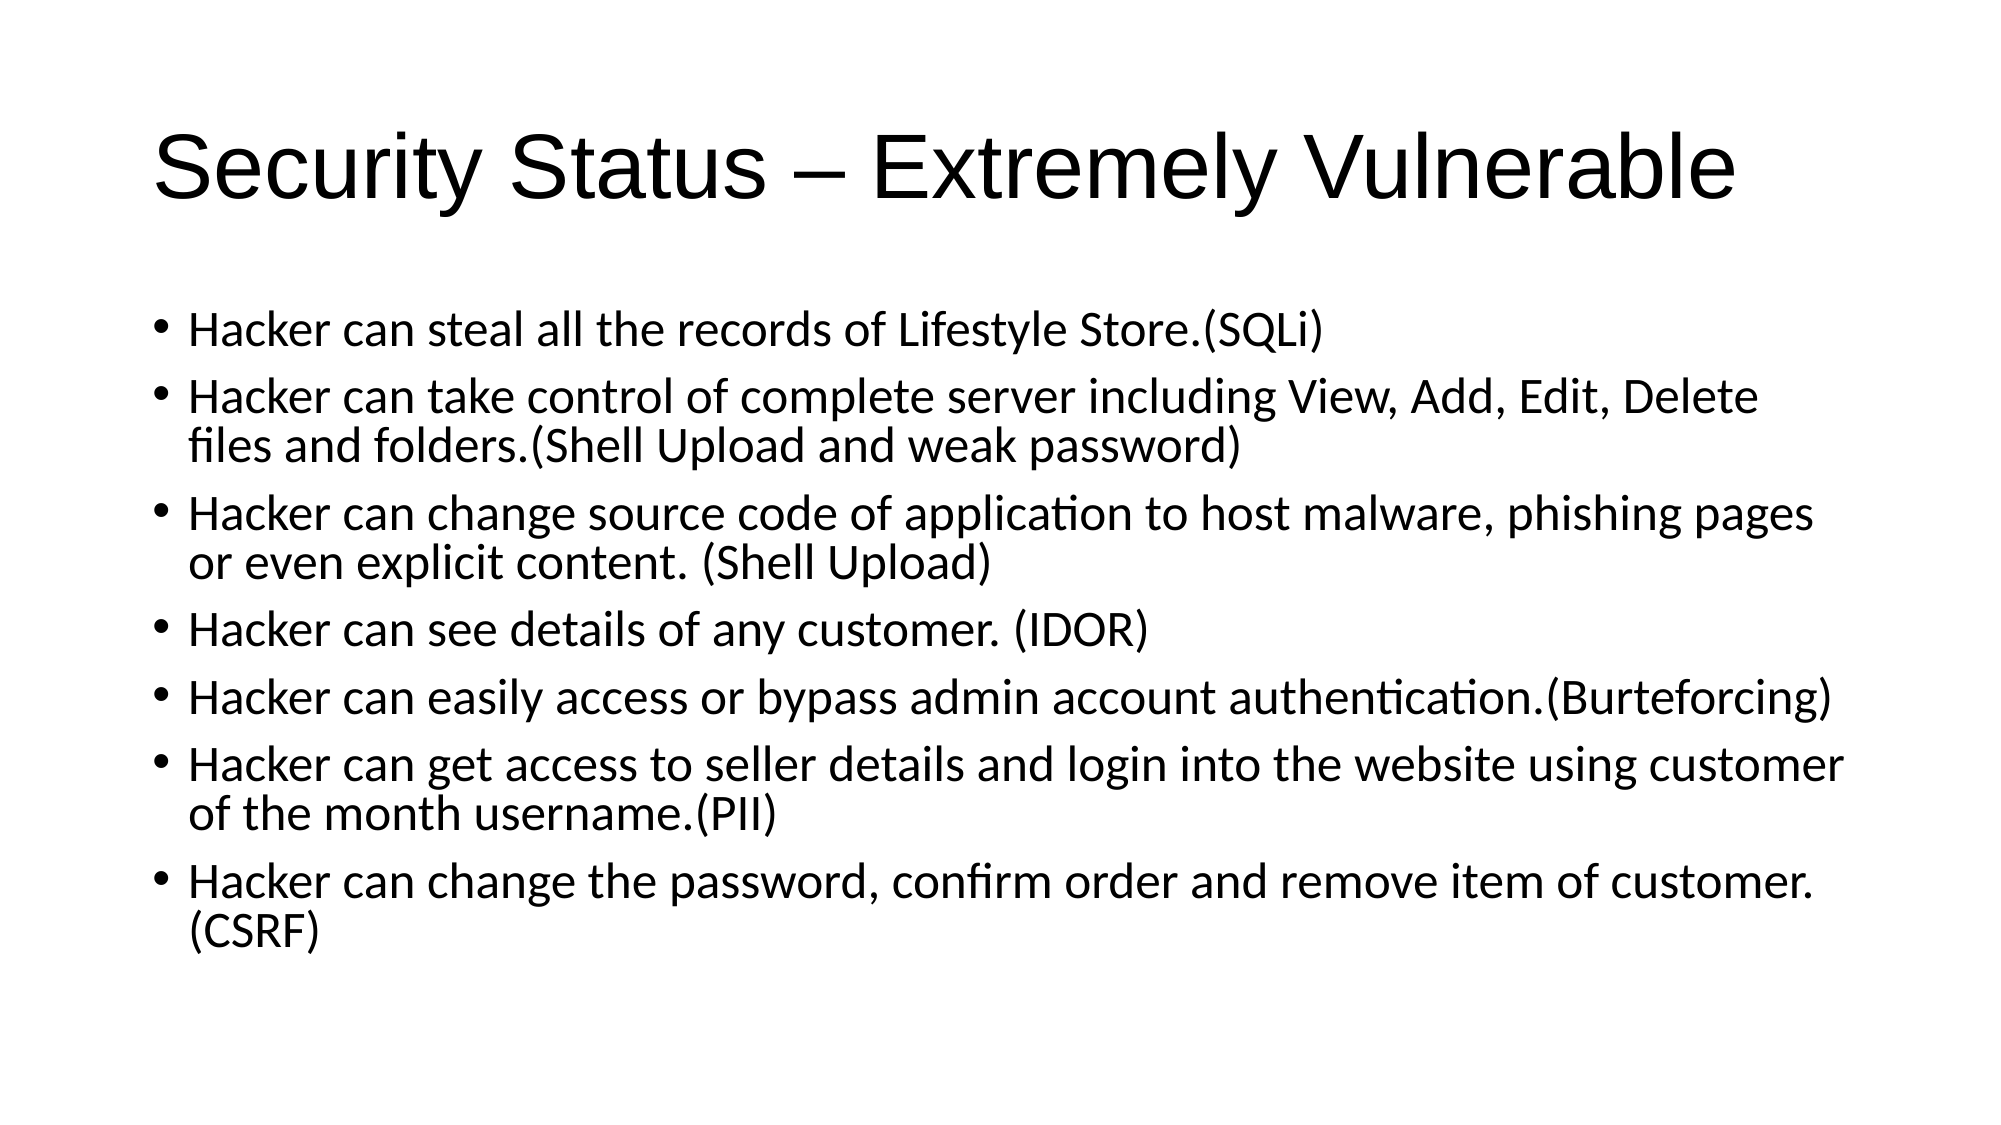

# Security Status – Extremely Vulnerable
Hacker can steal all the records of Lifestyle Store.(SQLi)
Hacker can take control of complete server including View, Add, Edit, Delete files and folders.(Shell Upload and weak password)
Hacker can change source code of application to host malware, phishing pages or even explicit content. (Shell Upload)
Hacker can see details of any customer. (IDOR)
Hacker can easily access or bypass admin account authentication.(Burteforcing)
Hacker can get access to seller details and login into the website using customer of the month username.(PII)
Hacker can change the password, confirm order and remove item of customer.(CSRF)